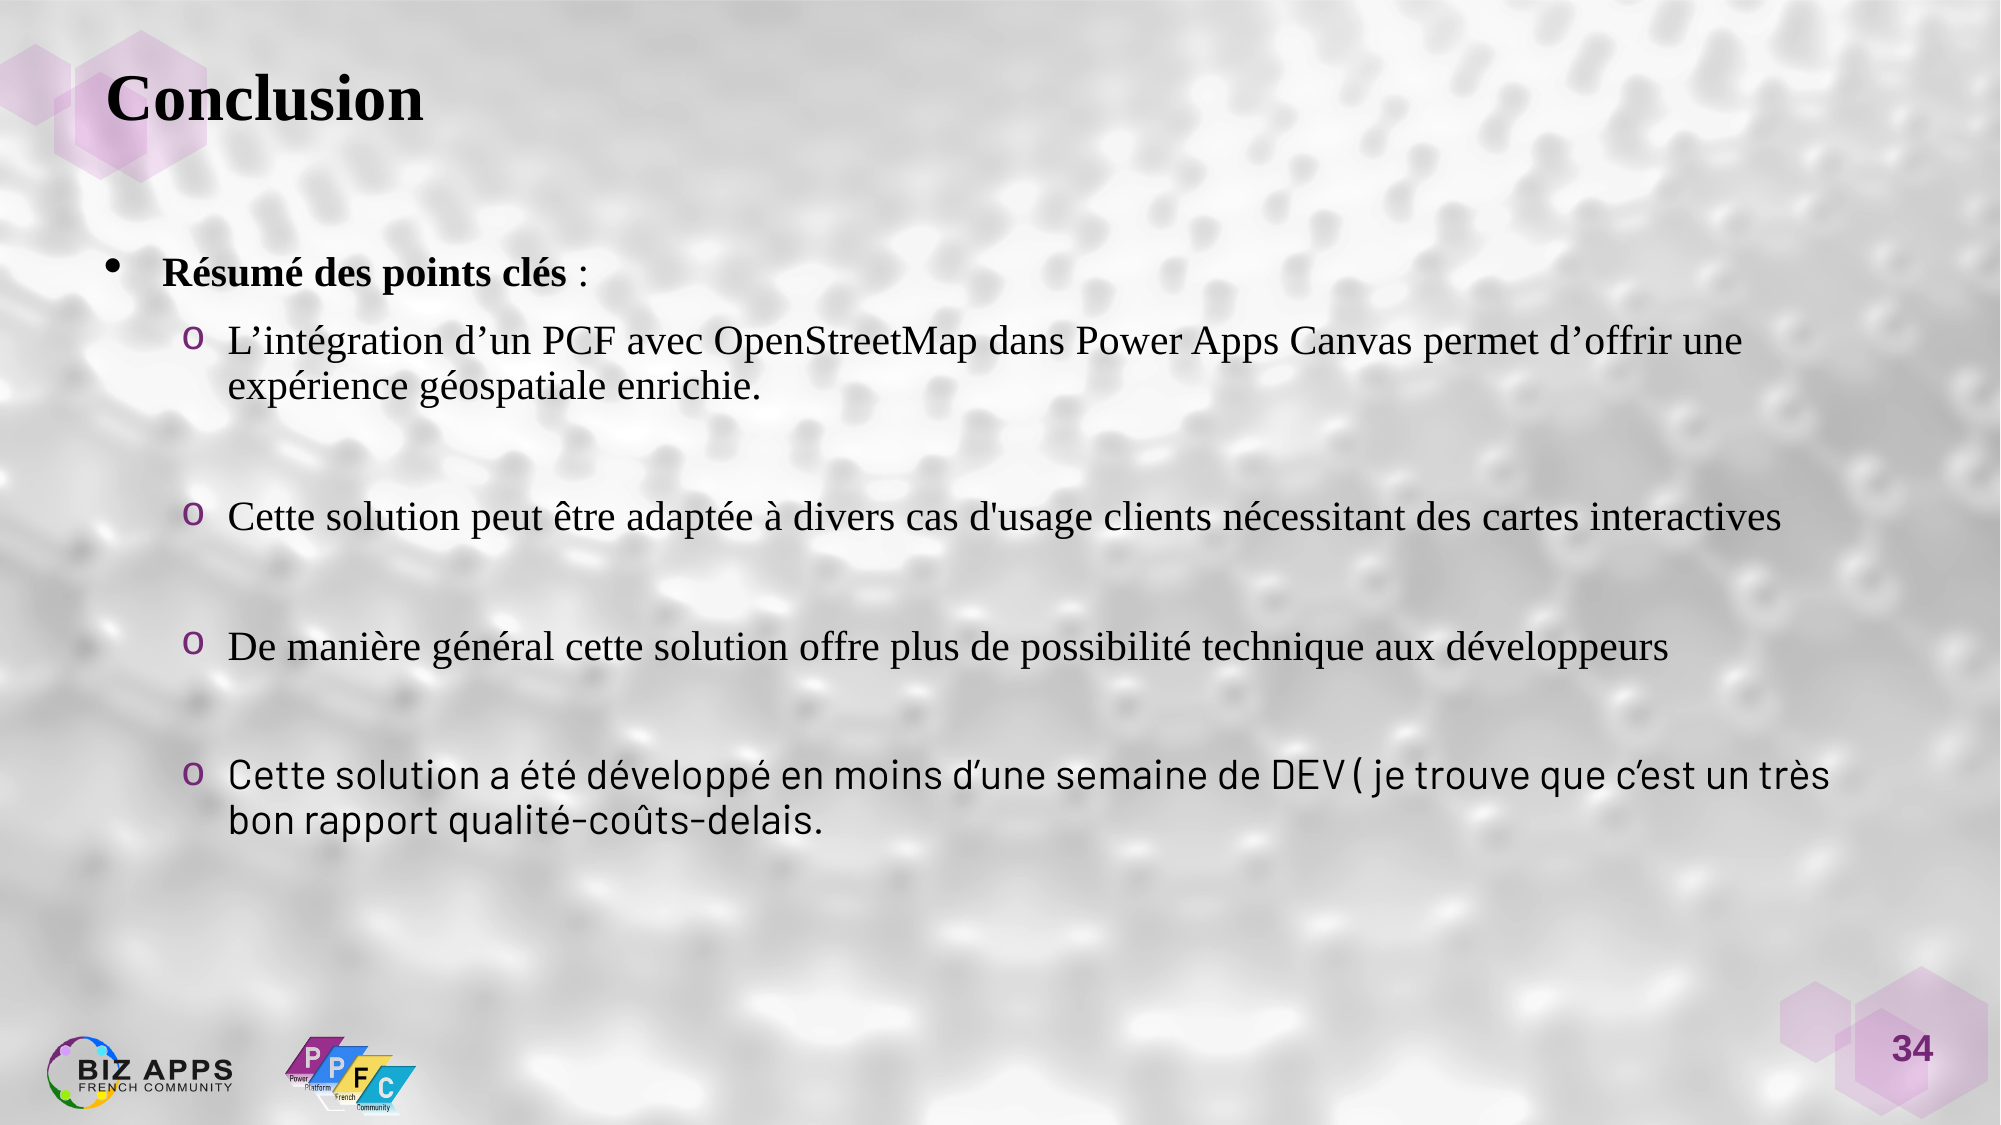

# Conclusion
Résumé des points clés :
L’intégration d’un PCF avec OpenStreetMap dans Power Apps Canvas permet d’offrir une expérience géospatiale enrichie.

Cette solution peut être adaptée à divers cas d'usage clients nécessitant des cartes interactives

De manière général cette solution offre plus de possibilité technique aux développeurs

Cette solution a été développé en moins d’une semaine de DEV ( je trouve que c’est un très bon rapport qualité-coûts-delais.

34